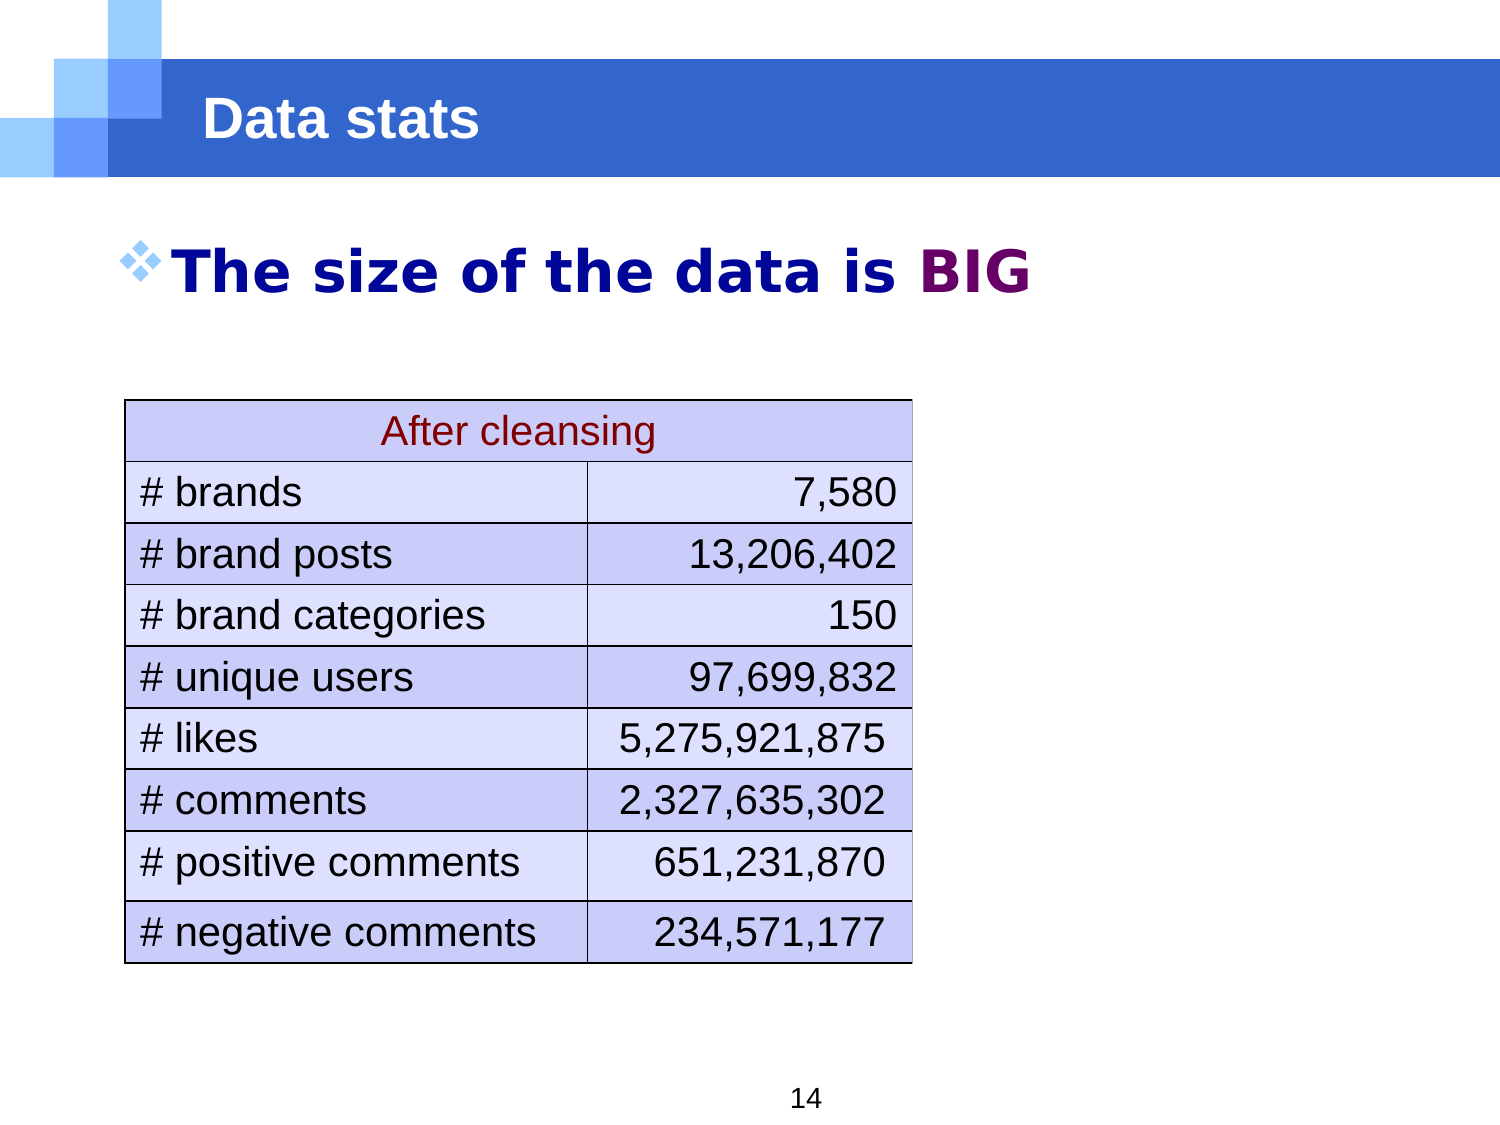

# Data stats
The size of the data is BIG

| After cleansing |  | After selecting top brands |
| --- | --- | --- |
| # brands | 7,580 | 2,000 |
| # brand posts | 13,206,402 | 3,793,941 |
| # brand categories | 150 | 118 |
| # unique users | 97,699,832 | 16,306,977 |
| # likes | 5,275,921,875 | 1,688,274,379 |
| # comments | 2,327,635,302 | 470,742,158 |
| # positive comments | 651,231,870 | 179,009,470 |
| # negative comments | 234,571,177 | 60,613,968 |
14